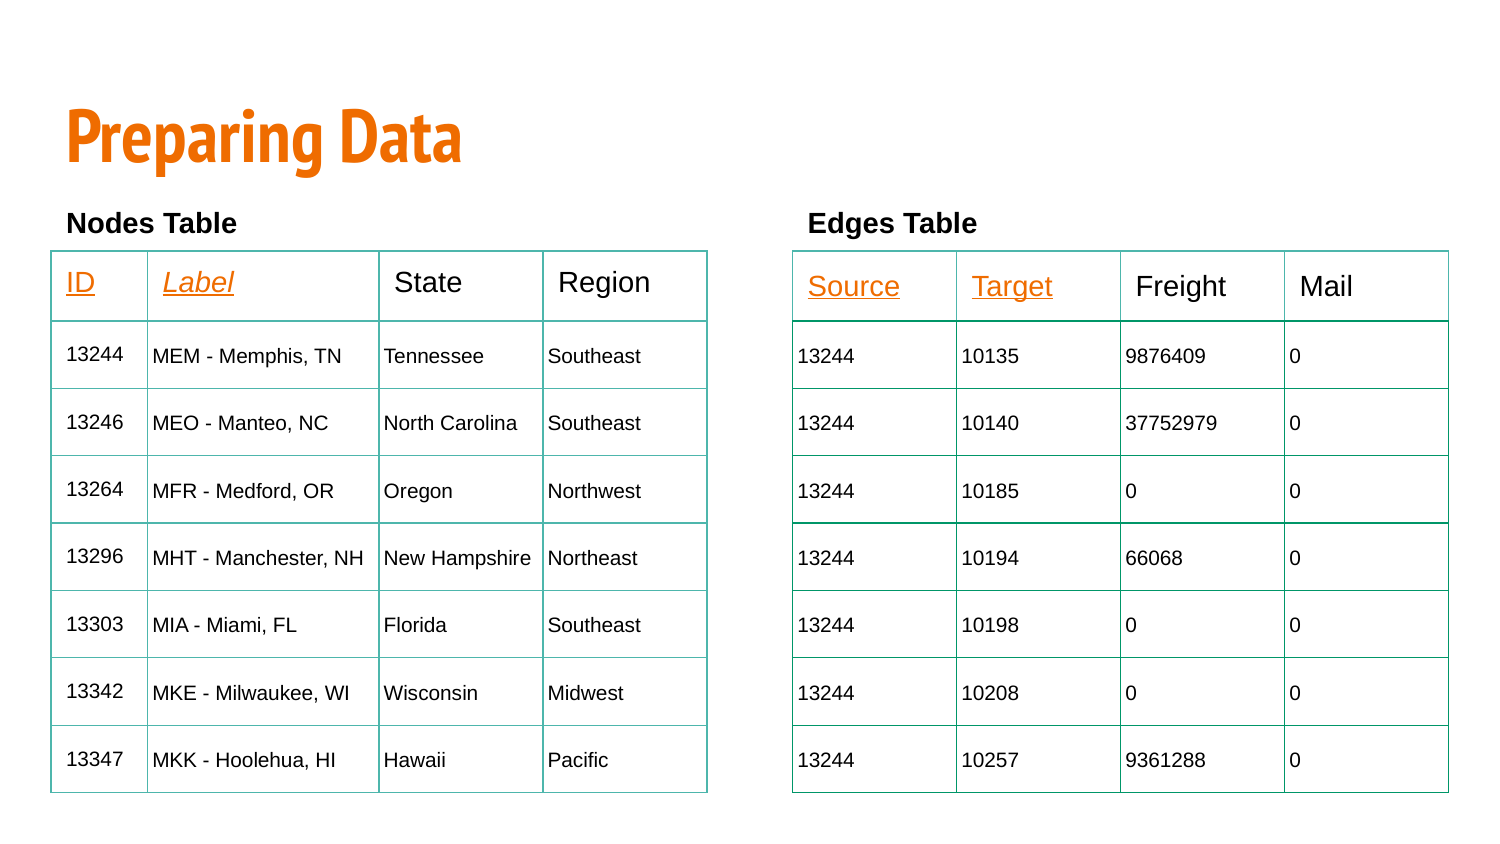

# Preparing Data
Nodes Table
Edges Table
| ID | Label | State | Region |
| --- | --- | --- | --- |
| 13244 | MEM - Memphis, TN | Tennessee | Southeast |
| 13246 | MEO - Manteo, NC | North Carolina | Southeast |
| 13264 | MFR - Medford, OR | Oregon | Northwest |
| 13296 | MHT - Manchester, NH | New Hampshire | Northeast |
| 13303 | MIA - Miami, FL | Florida | Southeast |
| 13342 | MKE - Milwaukee, WI | Wisconsin | Midwest |
| 13347 | MKK - Hoolehua, HI | Hawaii | Pacific |
| Source | Target | Freight | Mail |
| --- | --- | --- | --- |
| 13244 | 10135 | 9876409 | 0 |
| 13244 | 10140 | 37752979 | 0 |
| 13244 | 10185 | 0 | 0 |
| 13244 | 10194 | 66068 | 0 |
| 13244 | 10198 | 0 | 0 |
| 13244 | 10208 | 0 | 0 |
| 13244 | 10257 | 9361288 | 0 |